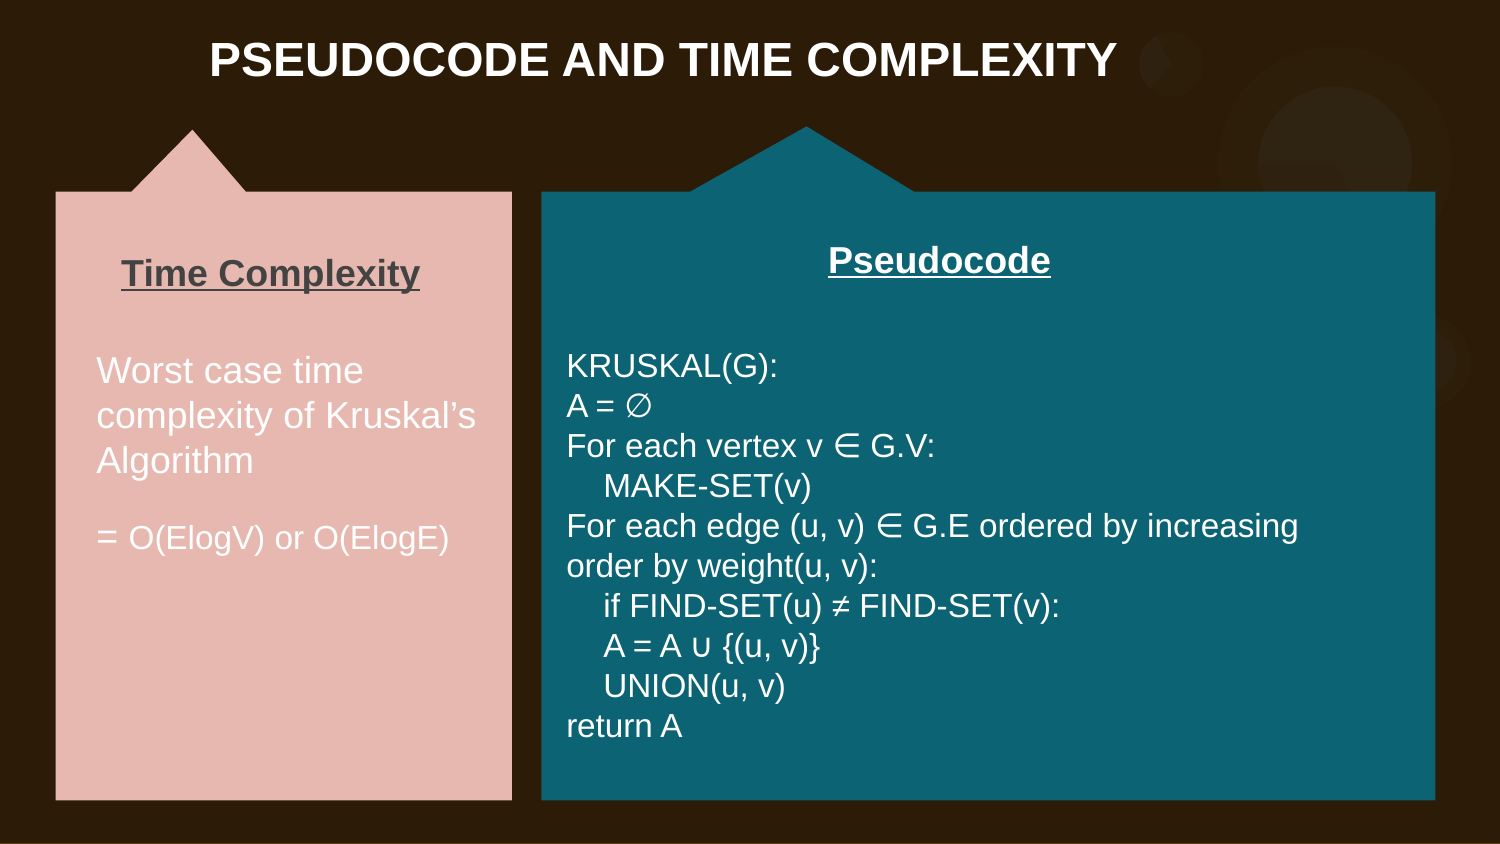

PSEUDOCODE AND TIME COMPLEXITY

Pseudocode
Time Complexity
KRUSKAL(G):
A = ∅
For each vertex v ∈ G.V:
    MAKE-SET(v)
For each edge (u, v) ∈ G.E ordered by increasing order by weight(u, v):
    if FIND-SET(u) ≠ FIND-SET(v):
    A = A ∪ {(u, v)}
    UNION(u, v)
return A

# Worst case time complexity of Kruskal’s Algorithm
= O(ElogV) or O(ElogE)